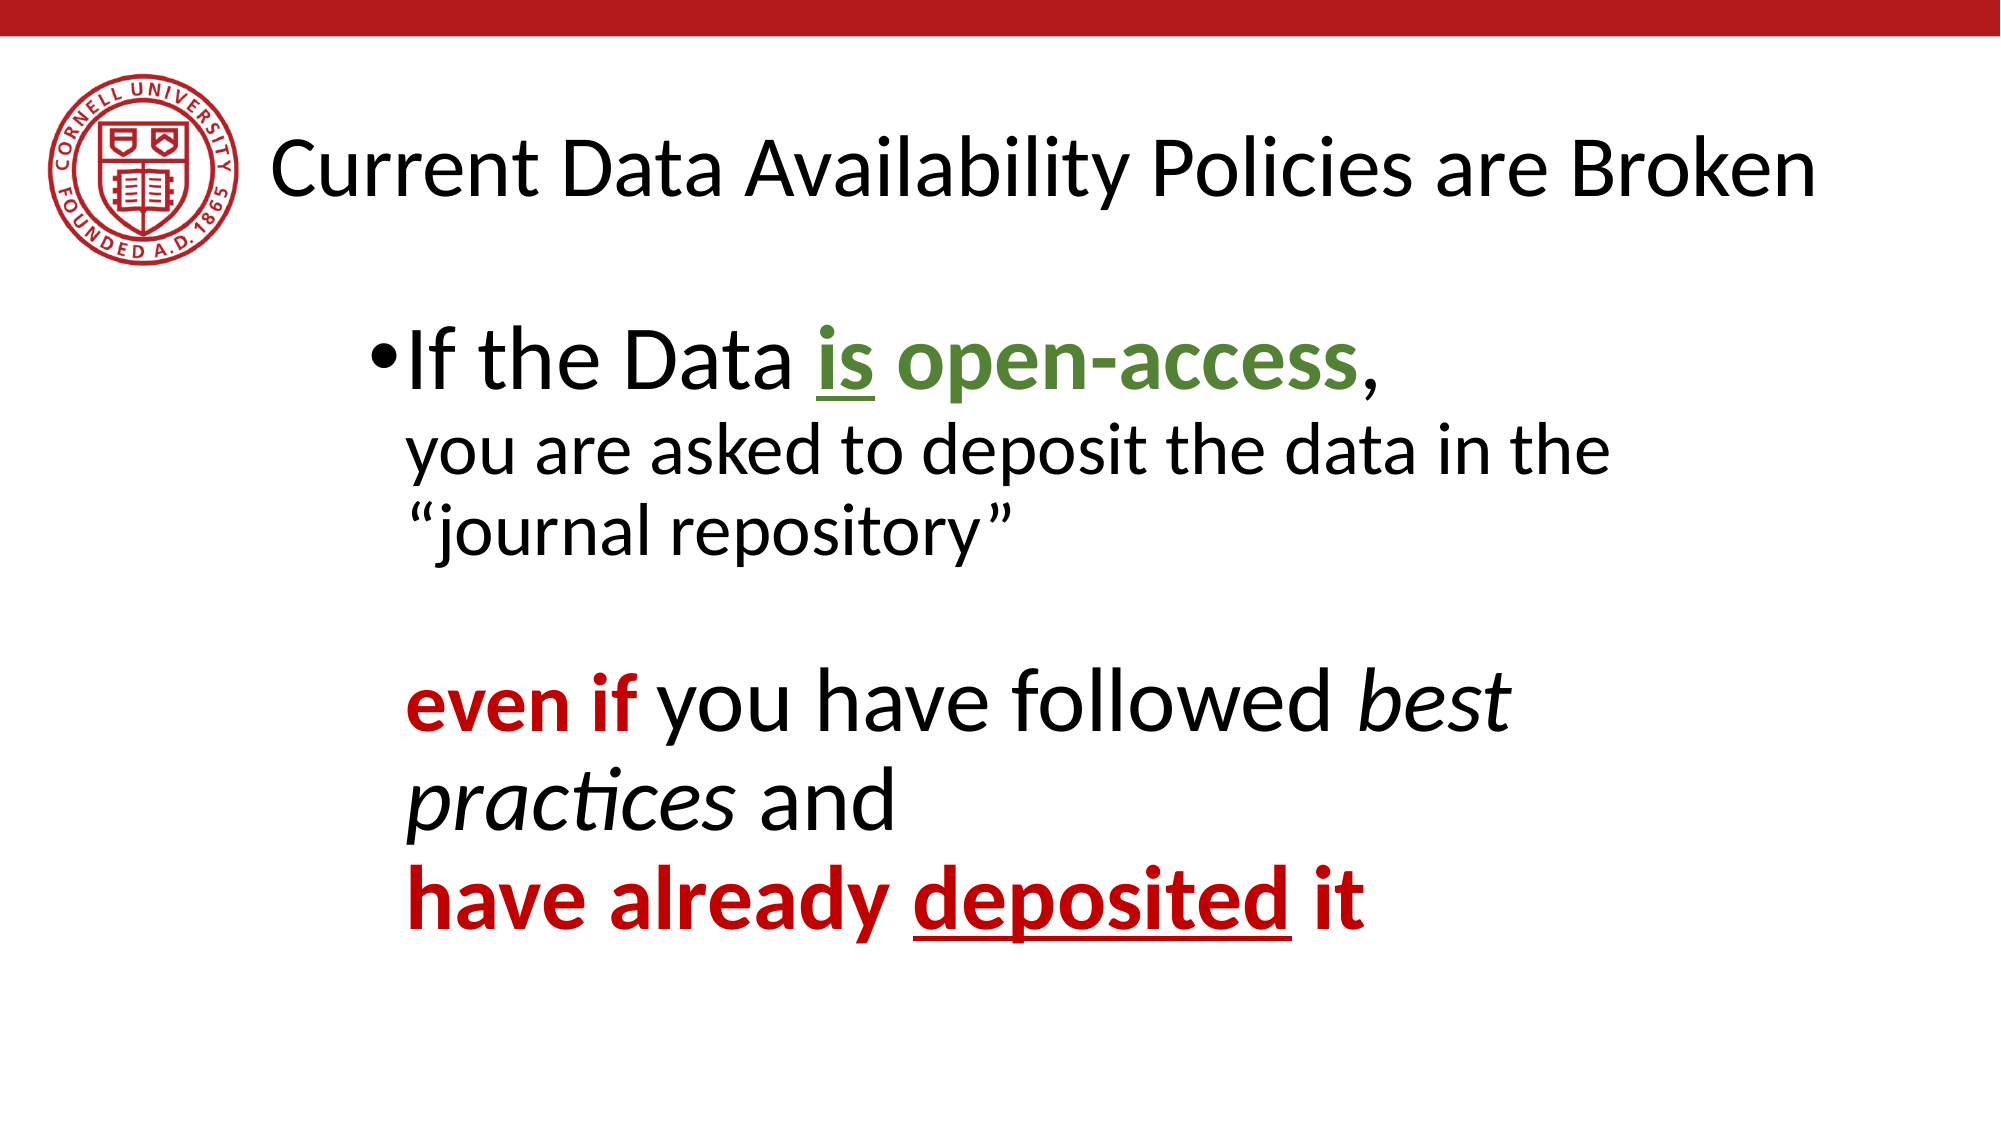

# Current Data Availability Policies are Broken
If the Data is open-access,
you are asked to deposit the data in the “journal repository”
even if you have followed best practices and
have already deposited it